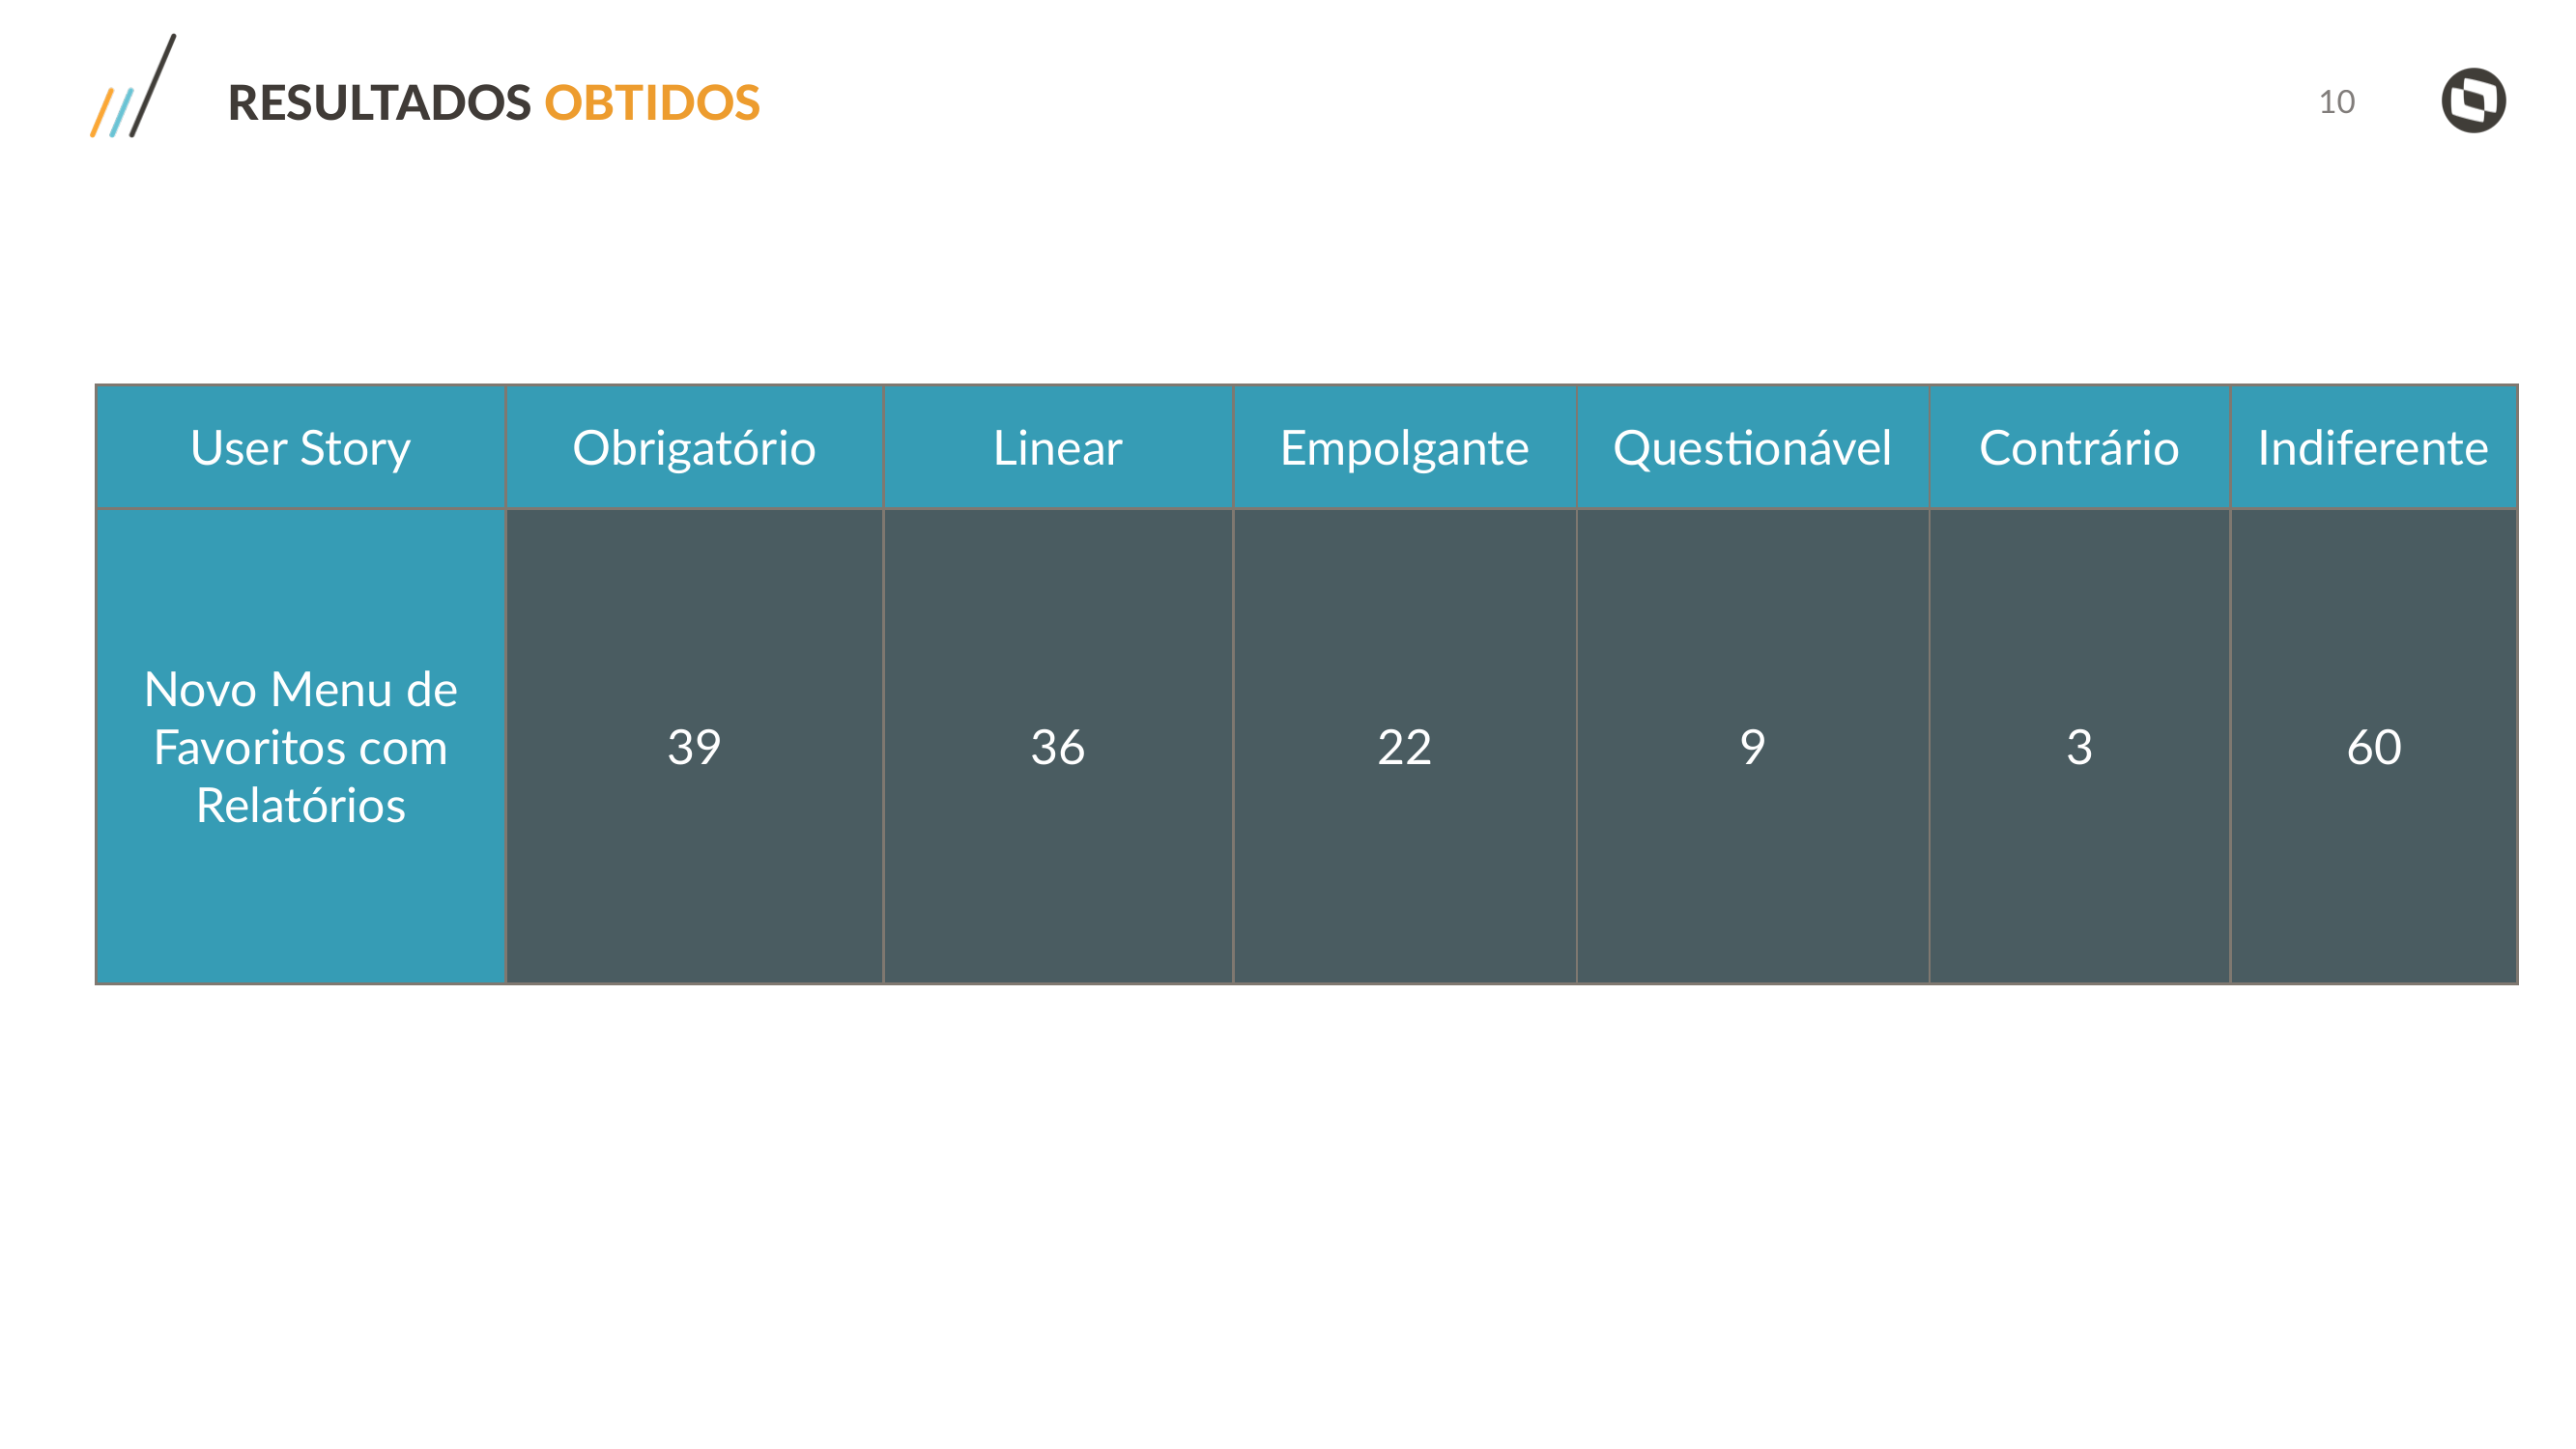

RESULTADOS OBTIDOS
| User Story | Obrigatório | Linear | Empolgante | Questionável | Contrário | Indiferente |
| --- | --- | --- | --- | --- | --- | --- |
| Novo Menu de Favoritos com Relatórios | 39 | 36 | 22 | 9 | 3 | 60 |